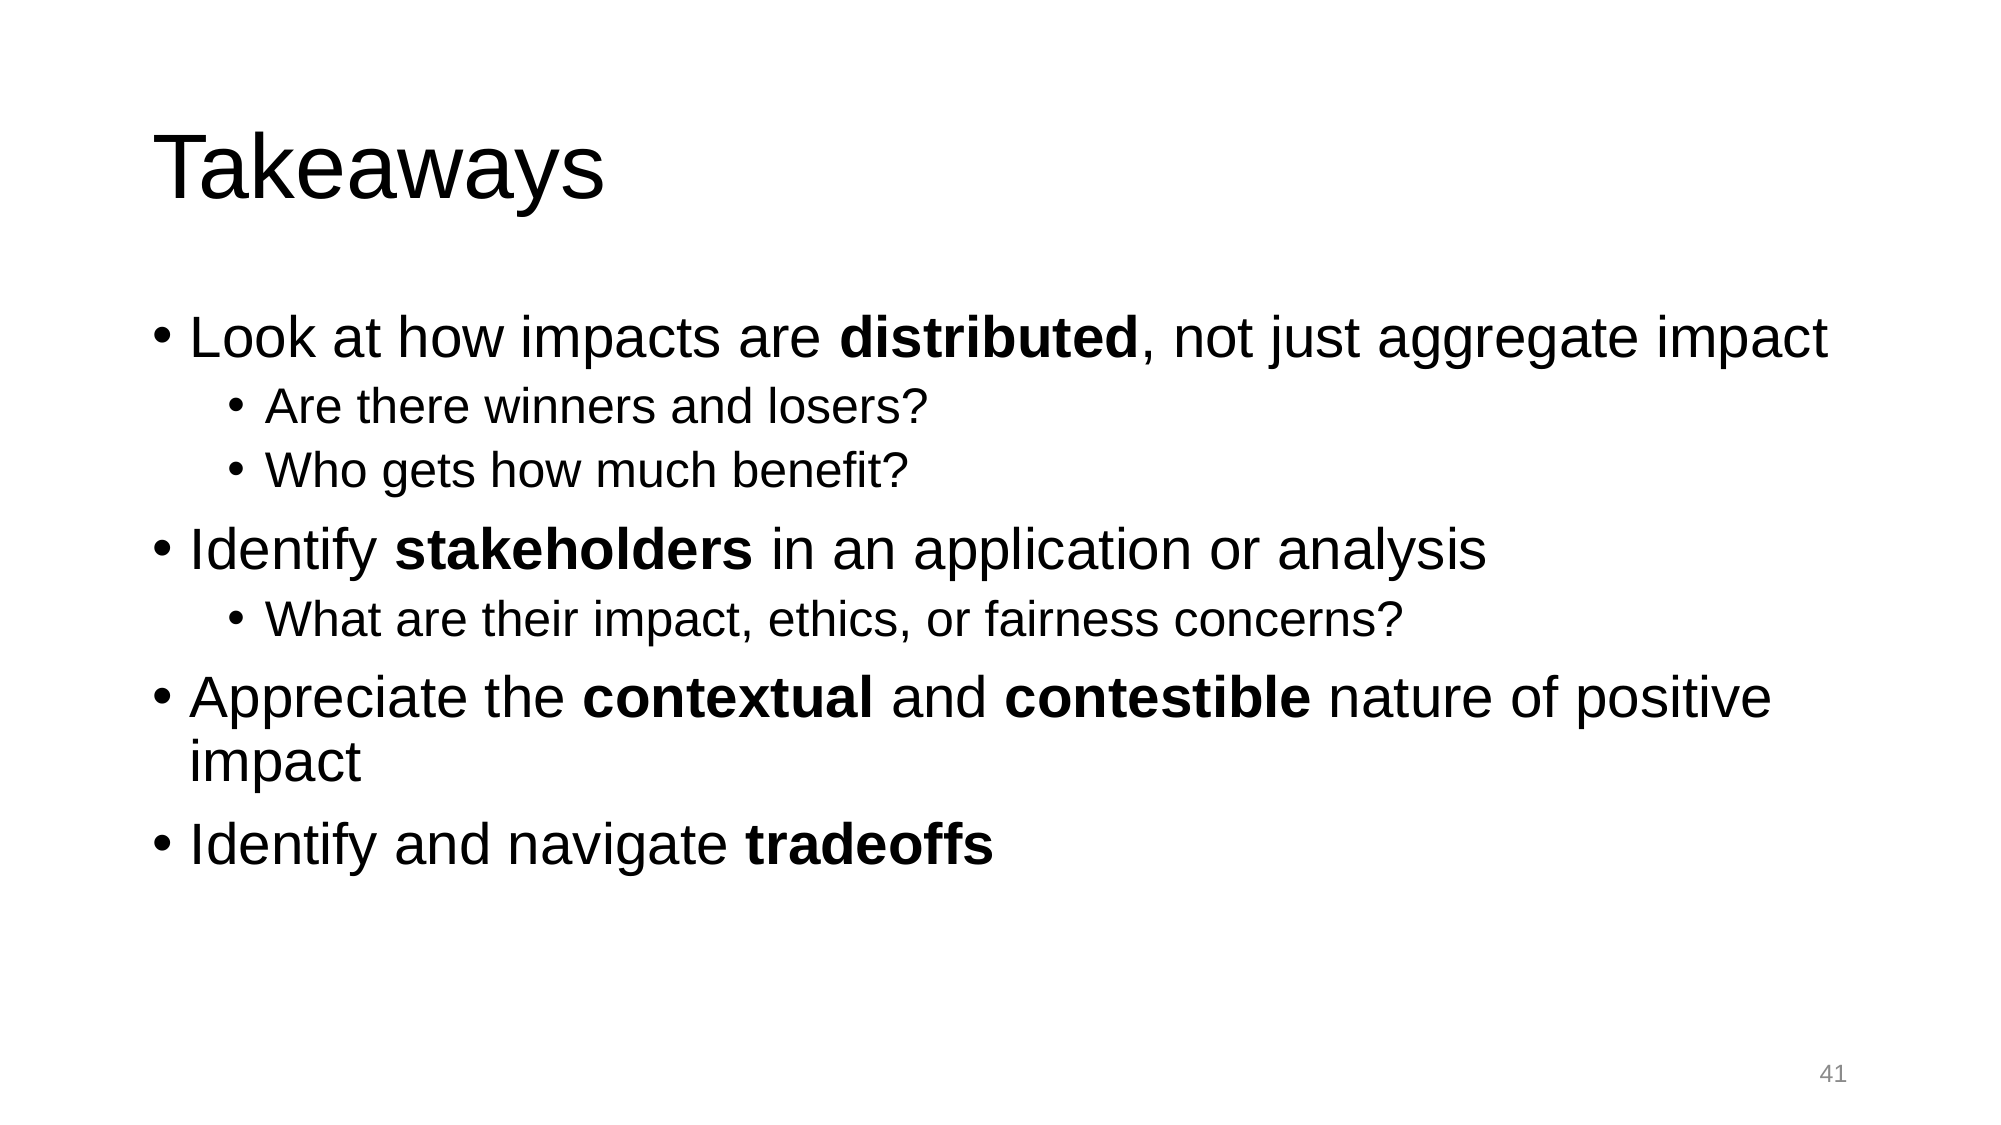

# Takeaways
Look at how impacts are distributed, not just aggregate impact
Are there winners and losers?
Who gets how much benefit?
Identify stakeholders in an application or analysis
What are their impact, ethics, or fairness concerns?
Appreciate the contextual and contestible nature of positive impact
Identify and navigate tradeoffs
41